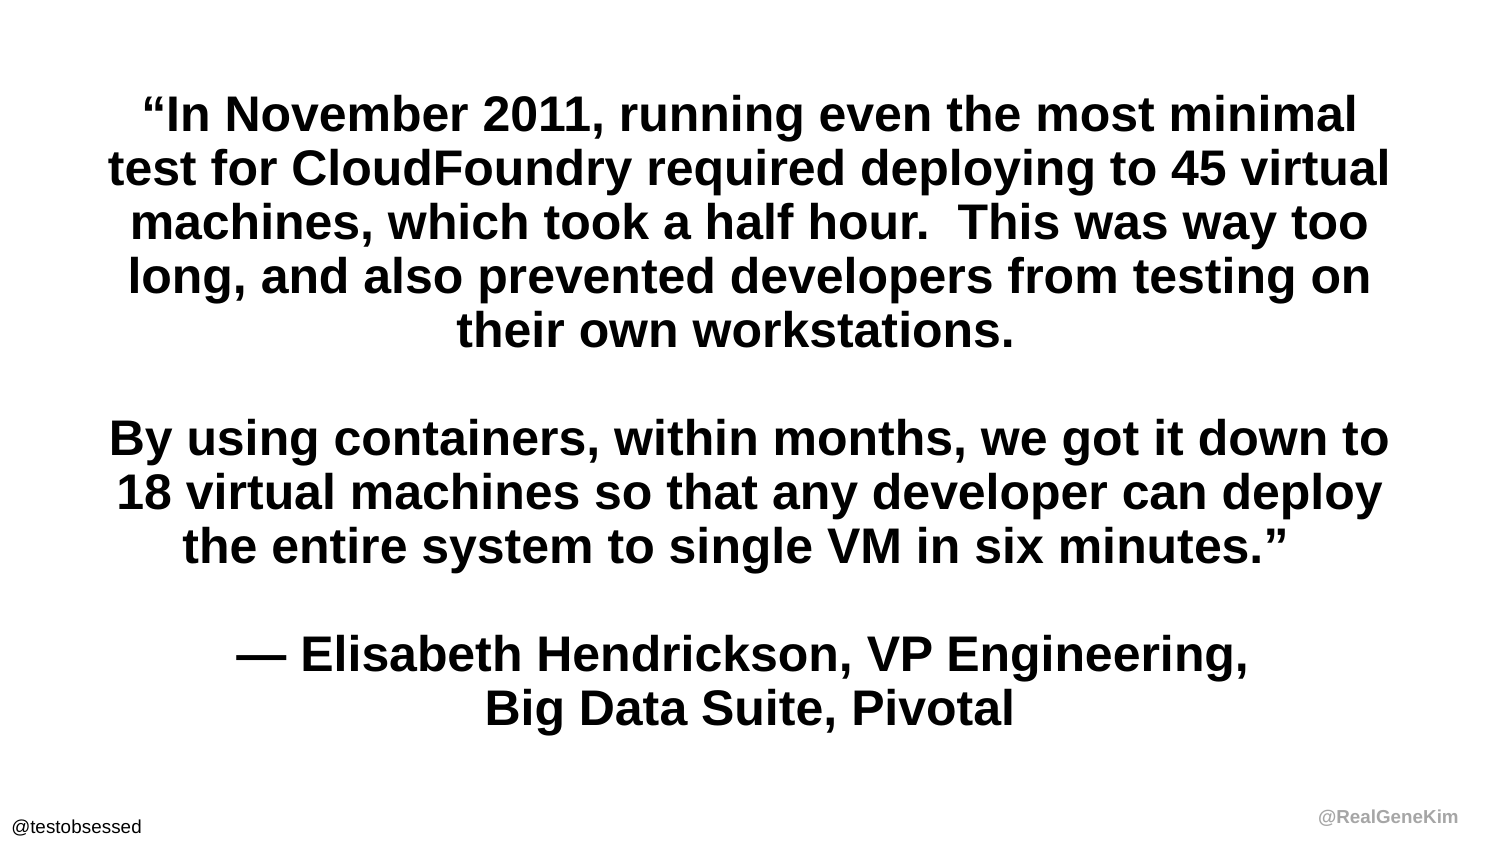

# “In November 2011, running even the most minimal test for CloudFoundry required deploying to 45 virtual machines, which took a half hour.  This was way too long, and also prevented developers from testing on their own workstations. By using containers, within months, we got it down to 18 virtual machines so that any developer can deploy the entire system to single VM in six minutes.” — Elisabeth Hendrickson, VP Engineering, Big Data Suite, Pivotal
@testobsessed